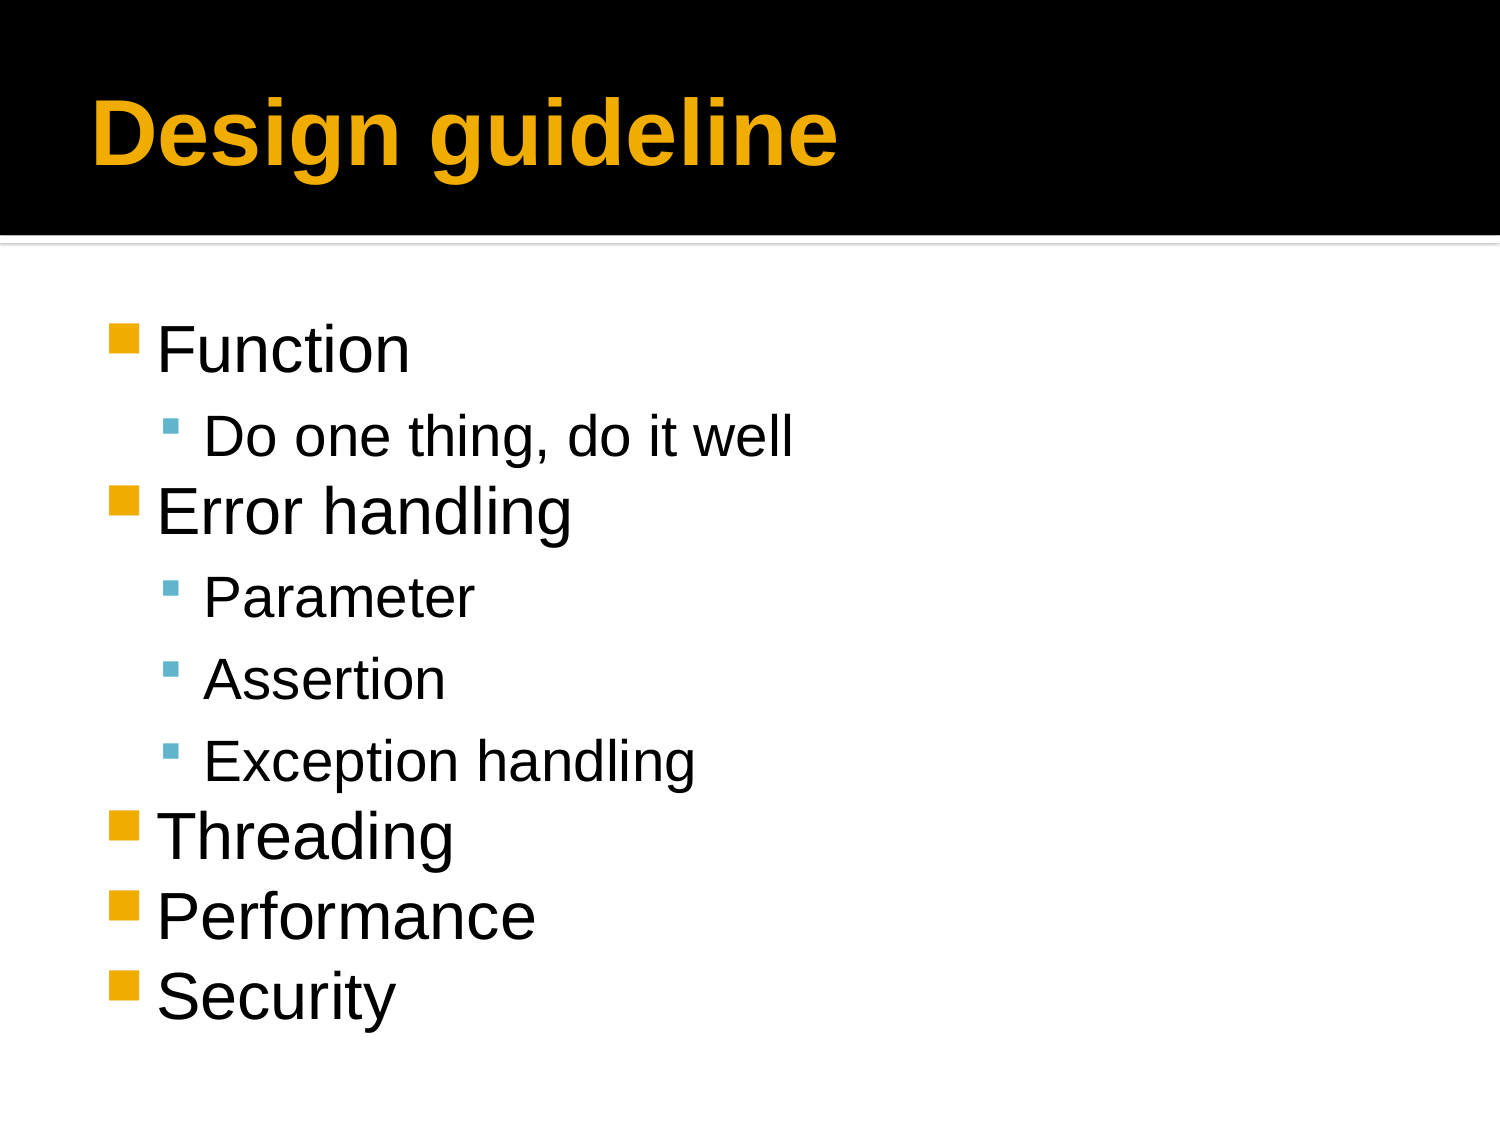

# Design guideline
Function
Do one thing, do it well
Error handling
Parameter
Assertion
Exception handling
Threading
Performance
Security